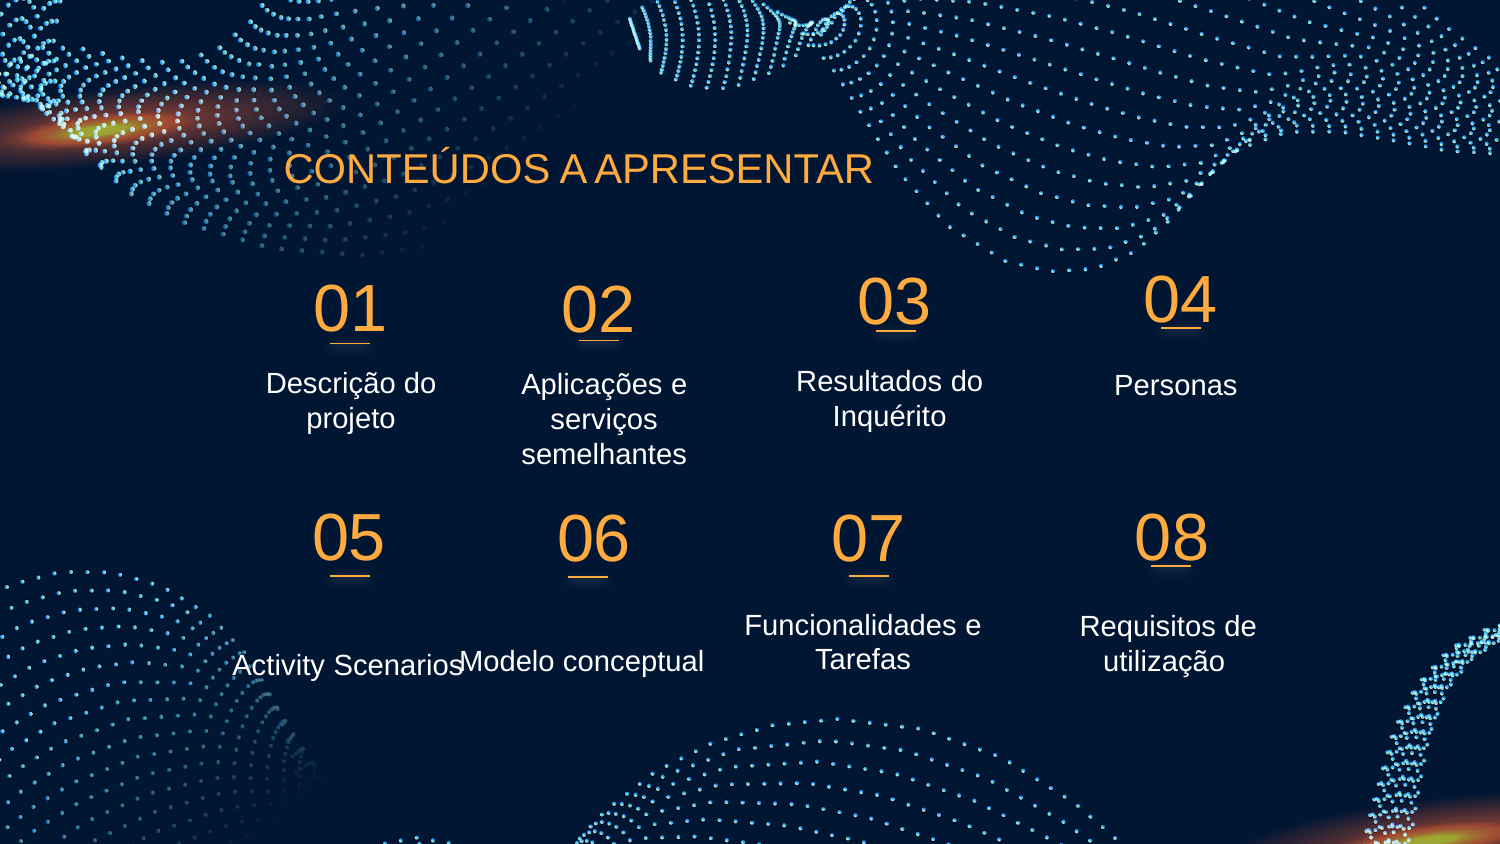

CONTEÚDOS A APRESENTAR
04
03
01
02
Personas
Resultados do Inquérito
Descrição do projeto
Aplicações e serviços semelhantes
05
08
07
06
Requisitos de utilização
Funcionalidades e Tarefas
Modelo conceptual
Activity Scenarios